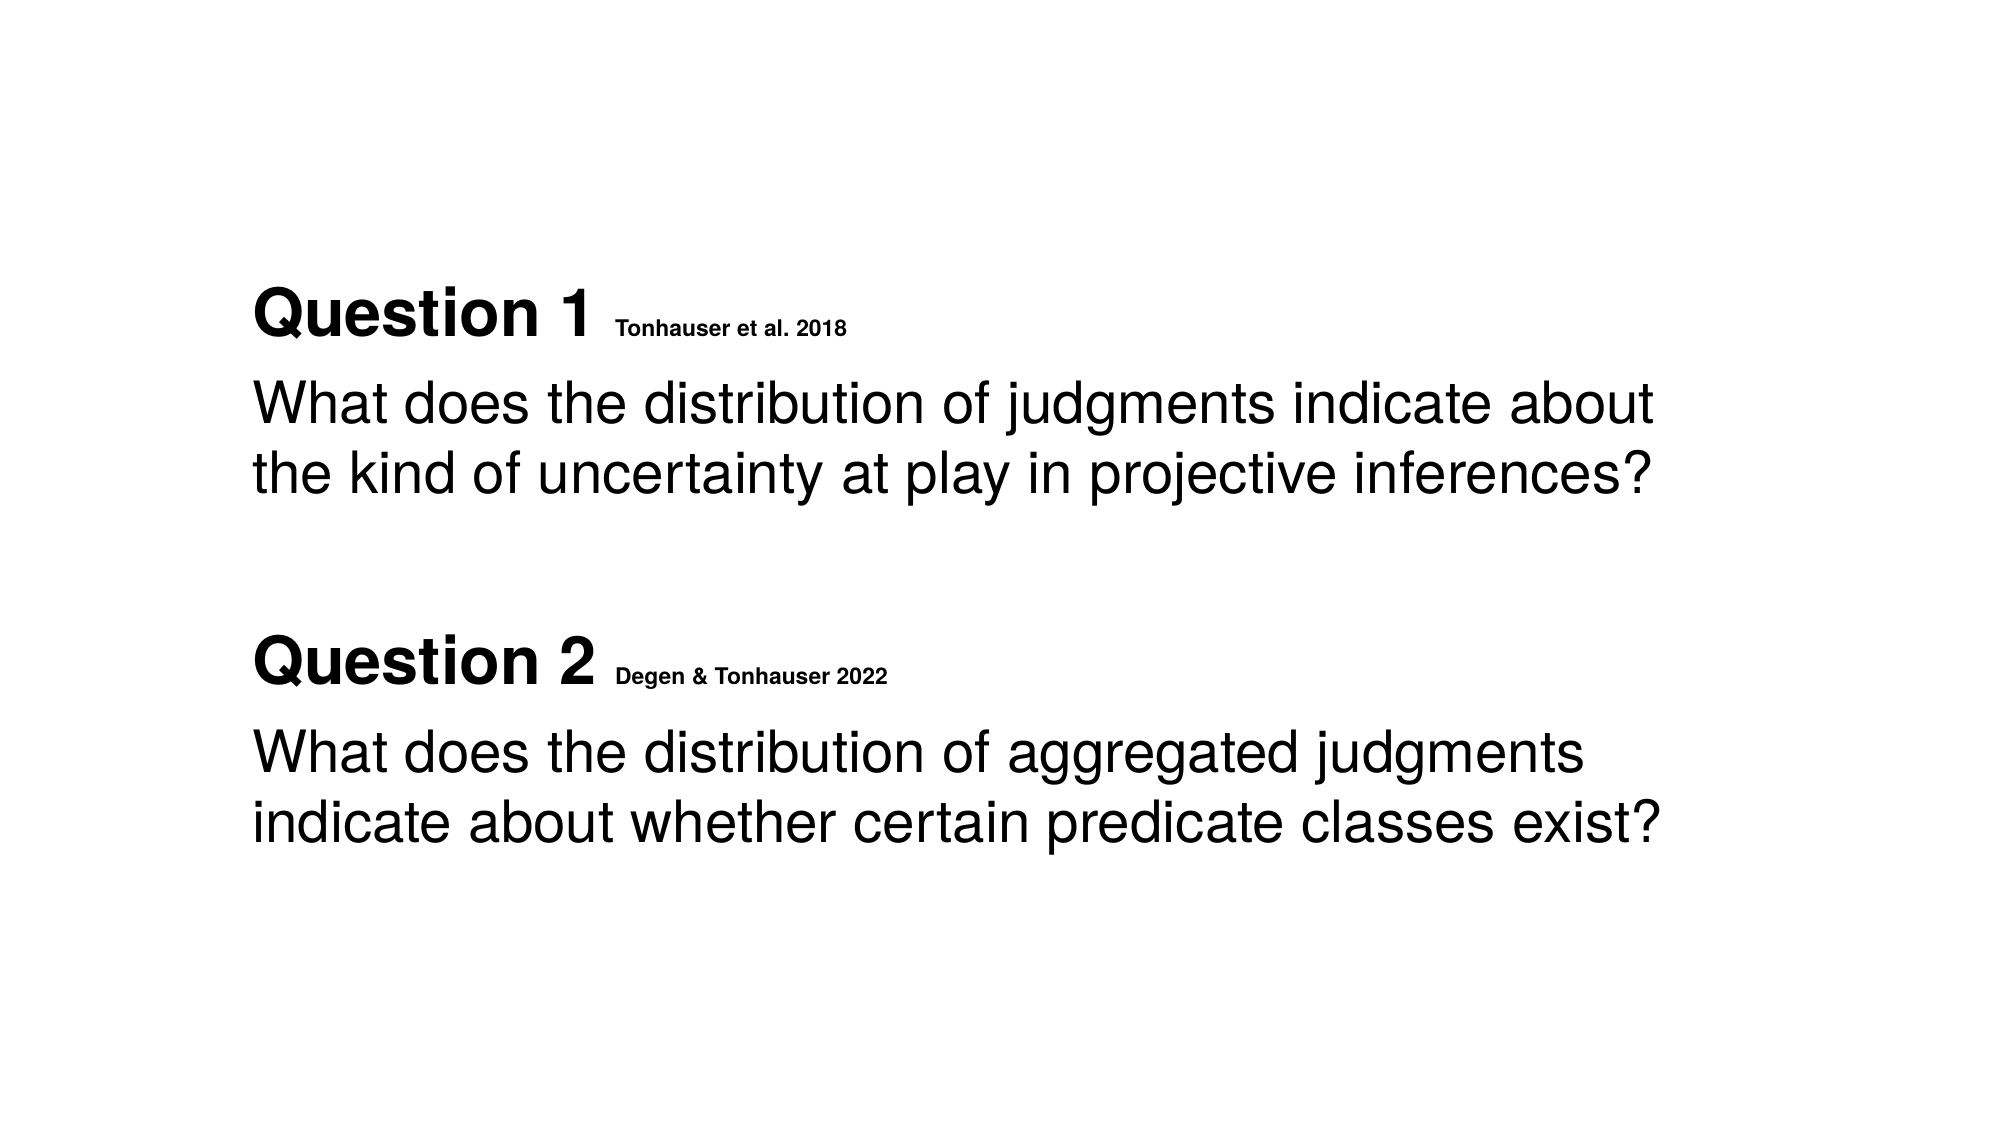

Question 1 Tonhauser et al. 2018
What does the distribution of judgments indicate about the kind of uncertainty at play in projective inferences?
Question 2 Degen & Tonhauser 2022
What does the distribution of aggregated judgments indicate about whether certain predicate classes exist?